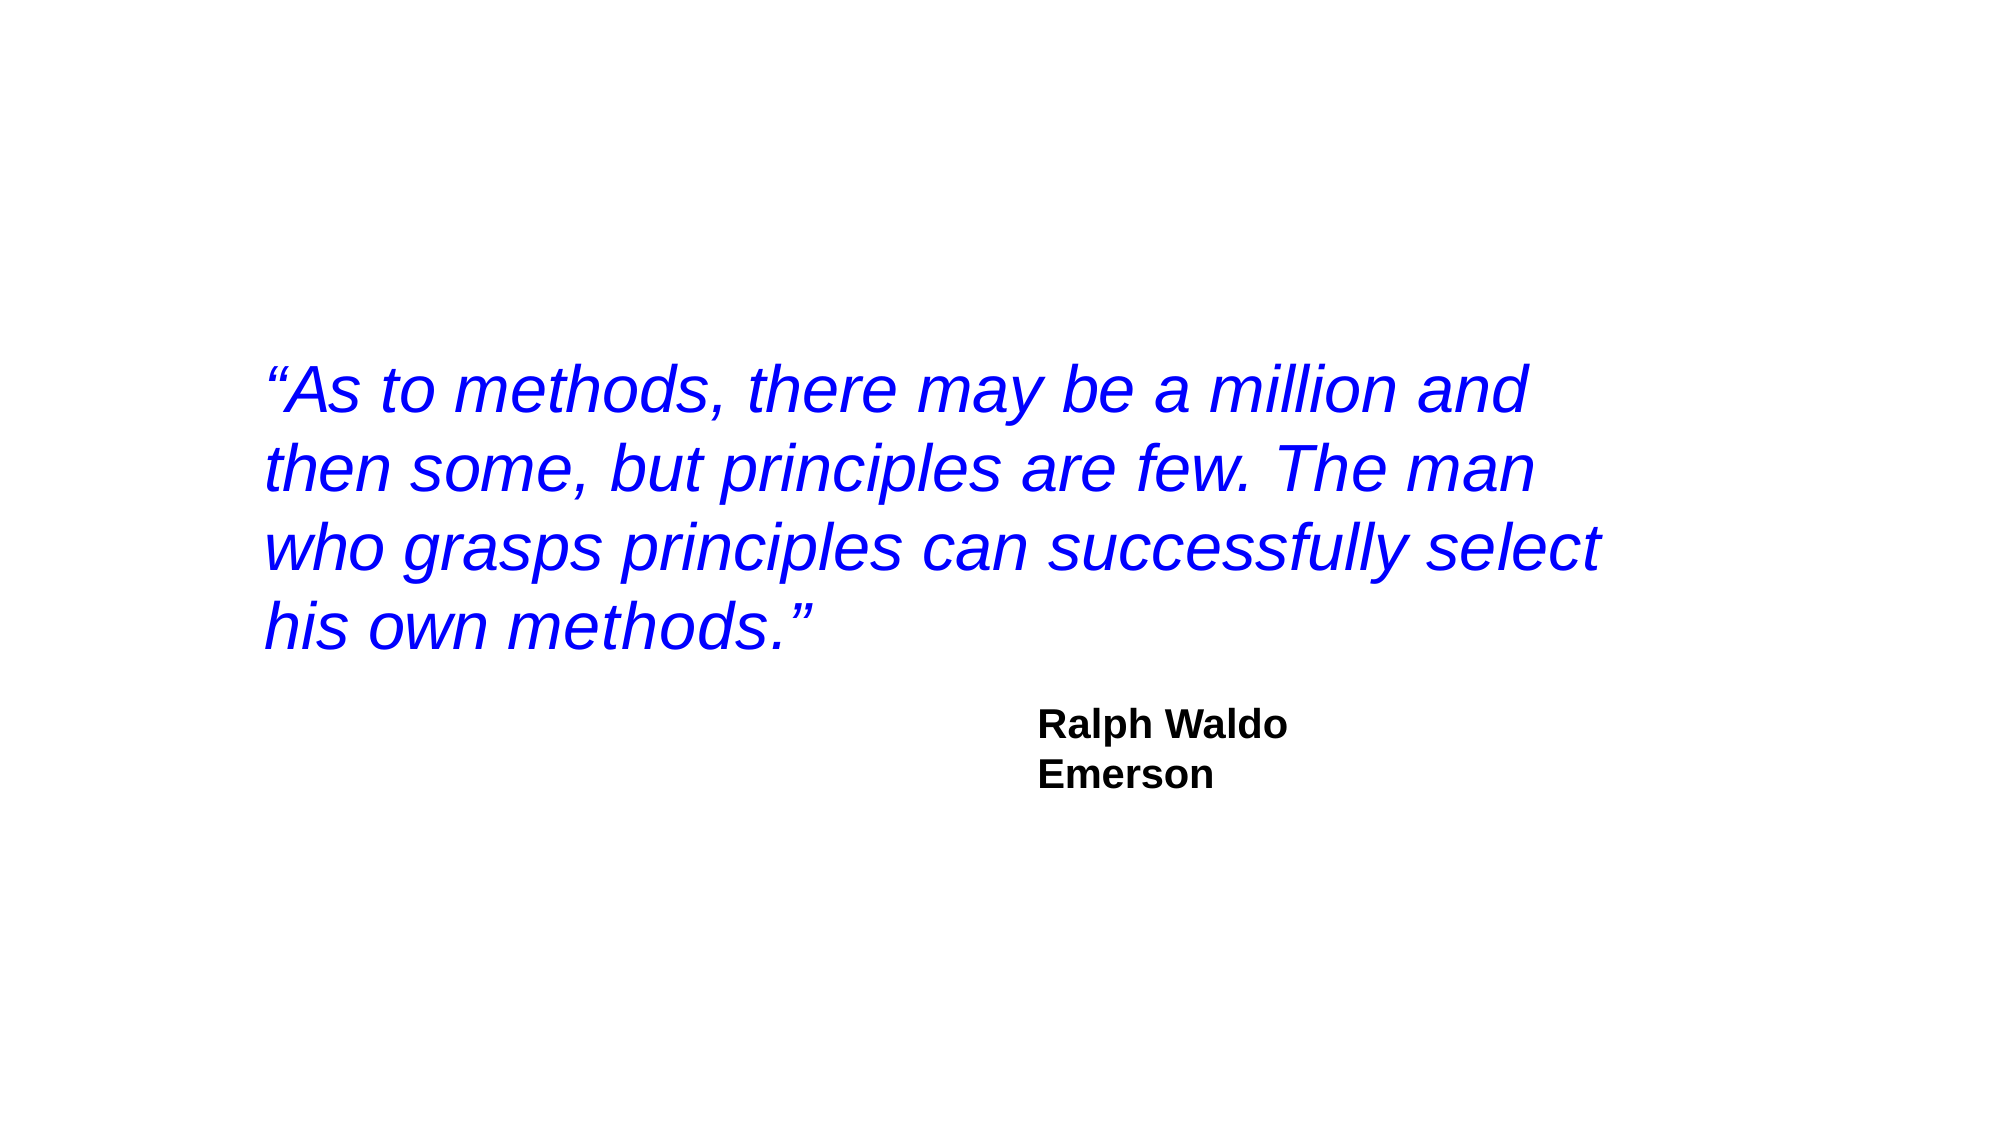

# “As to methods, there may be a million and then some, but principles are few. The man who grasps principles can successfully select his own methods.”
Ralph Waldo Emerson